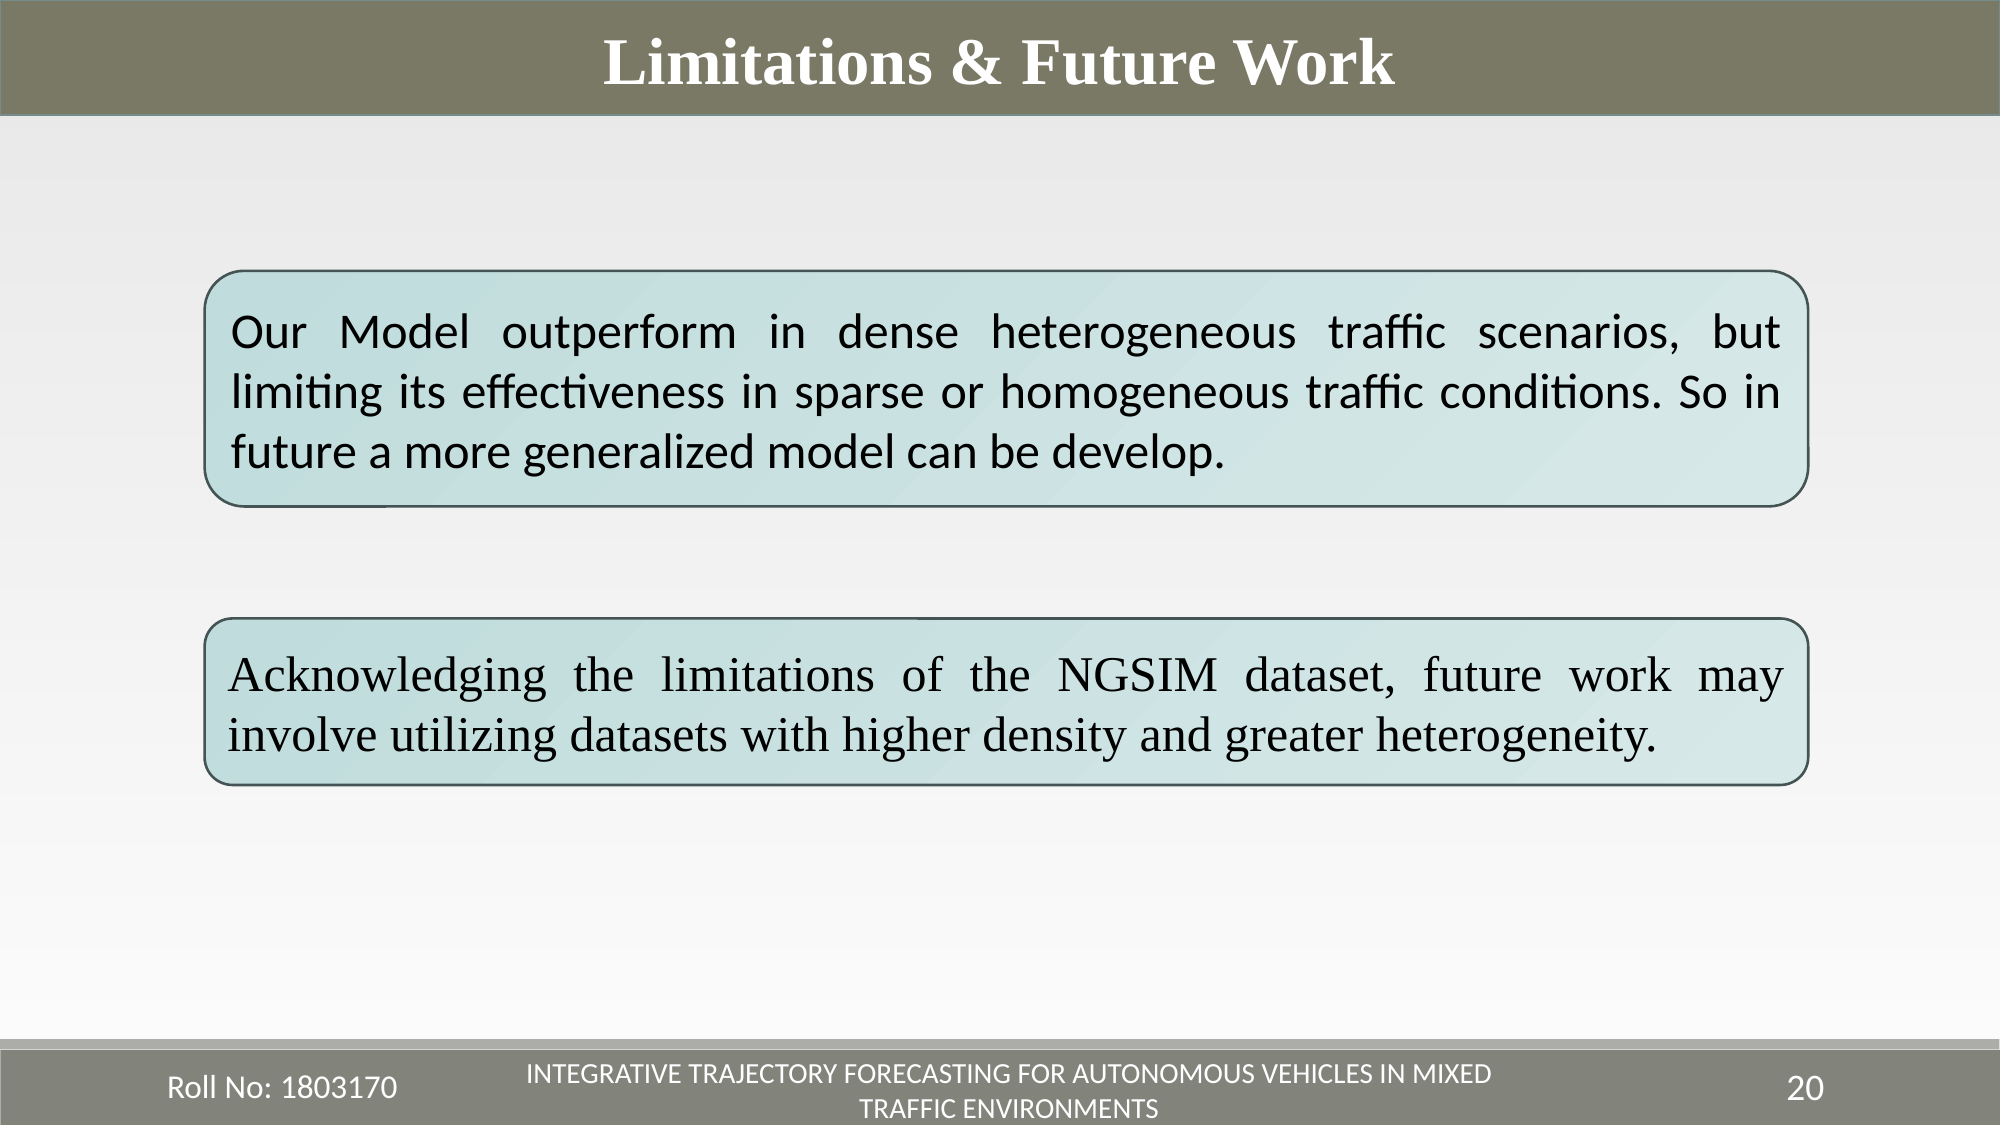

Limitations & Future Work
Our Model outperform in dense heterogeneous traffic scenarios, but limiting its effectiveness in sparse or homogeneous traffic conditions. So in future a more generalized model can be develop.
Acknowledging the limitations of the NGSIM dataset, future work may involve utilizing datasets with higher density and greater heterogeneity.
Roll No: 1803170
20
Integrative Trajectory Forecasting for Autonomous Vehicles in Mixed Traffic Environments